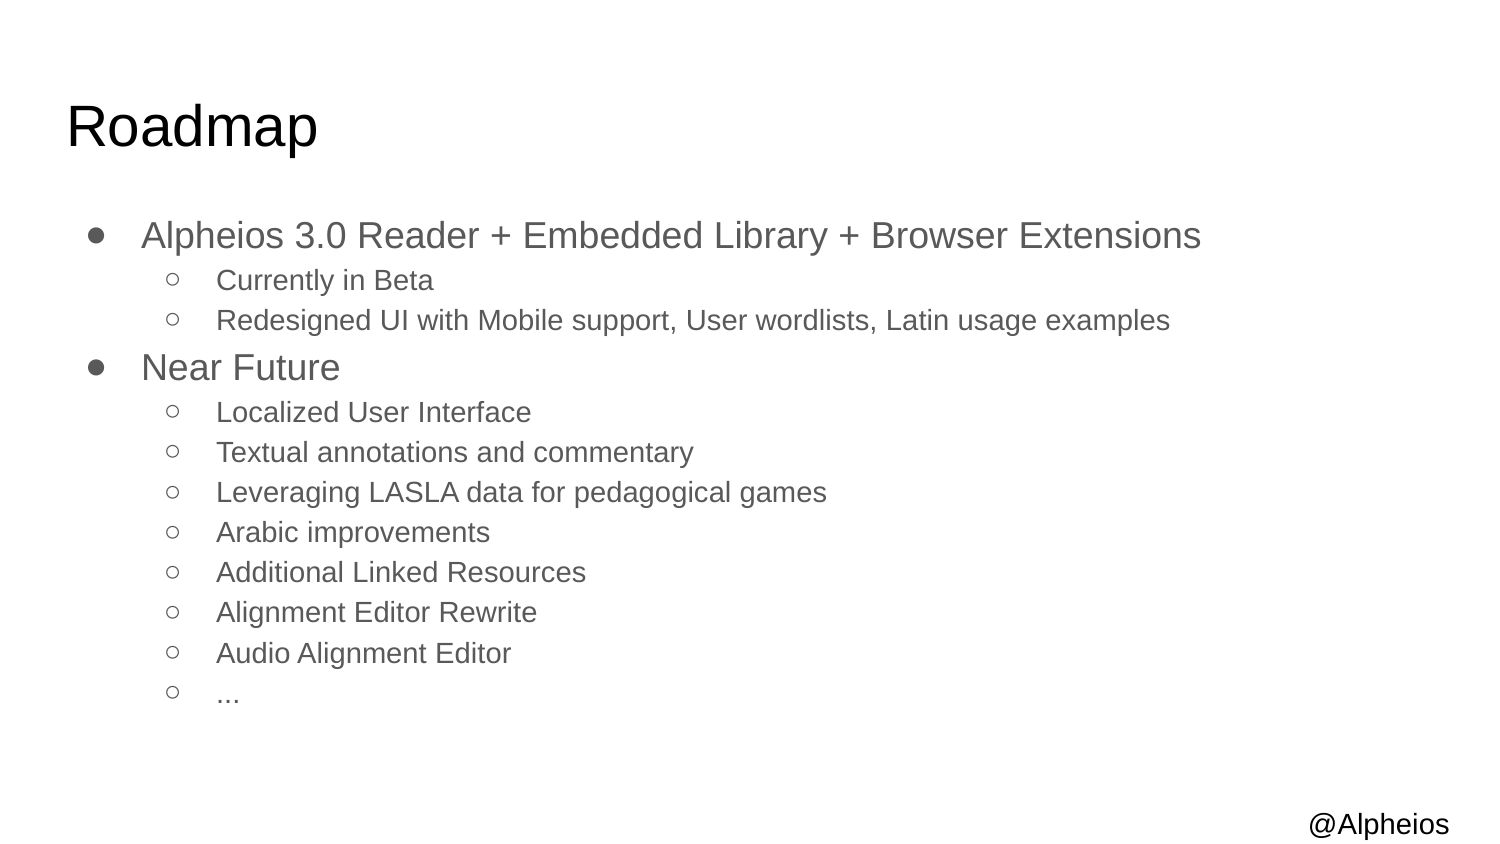

# Roadmap
Alpheios 3.0 Reader + Embedded Library + Browser Extensions
Currently in Beta
Redesigned UI with Mobile support, User wordlists, Latin usage examples
Near Future
Localized User Interface
Textual annotations and commentary
Leveraging LASLA data for pedagogical games
Arabic improvements
Additional Linked Resources
Alignment Editor Rewrite
Audio Alignment Editor
...

@Alpheios